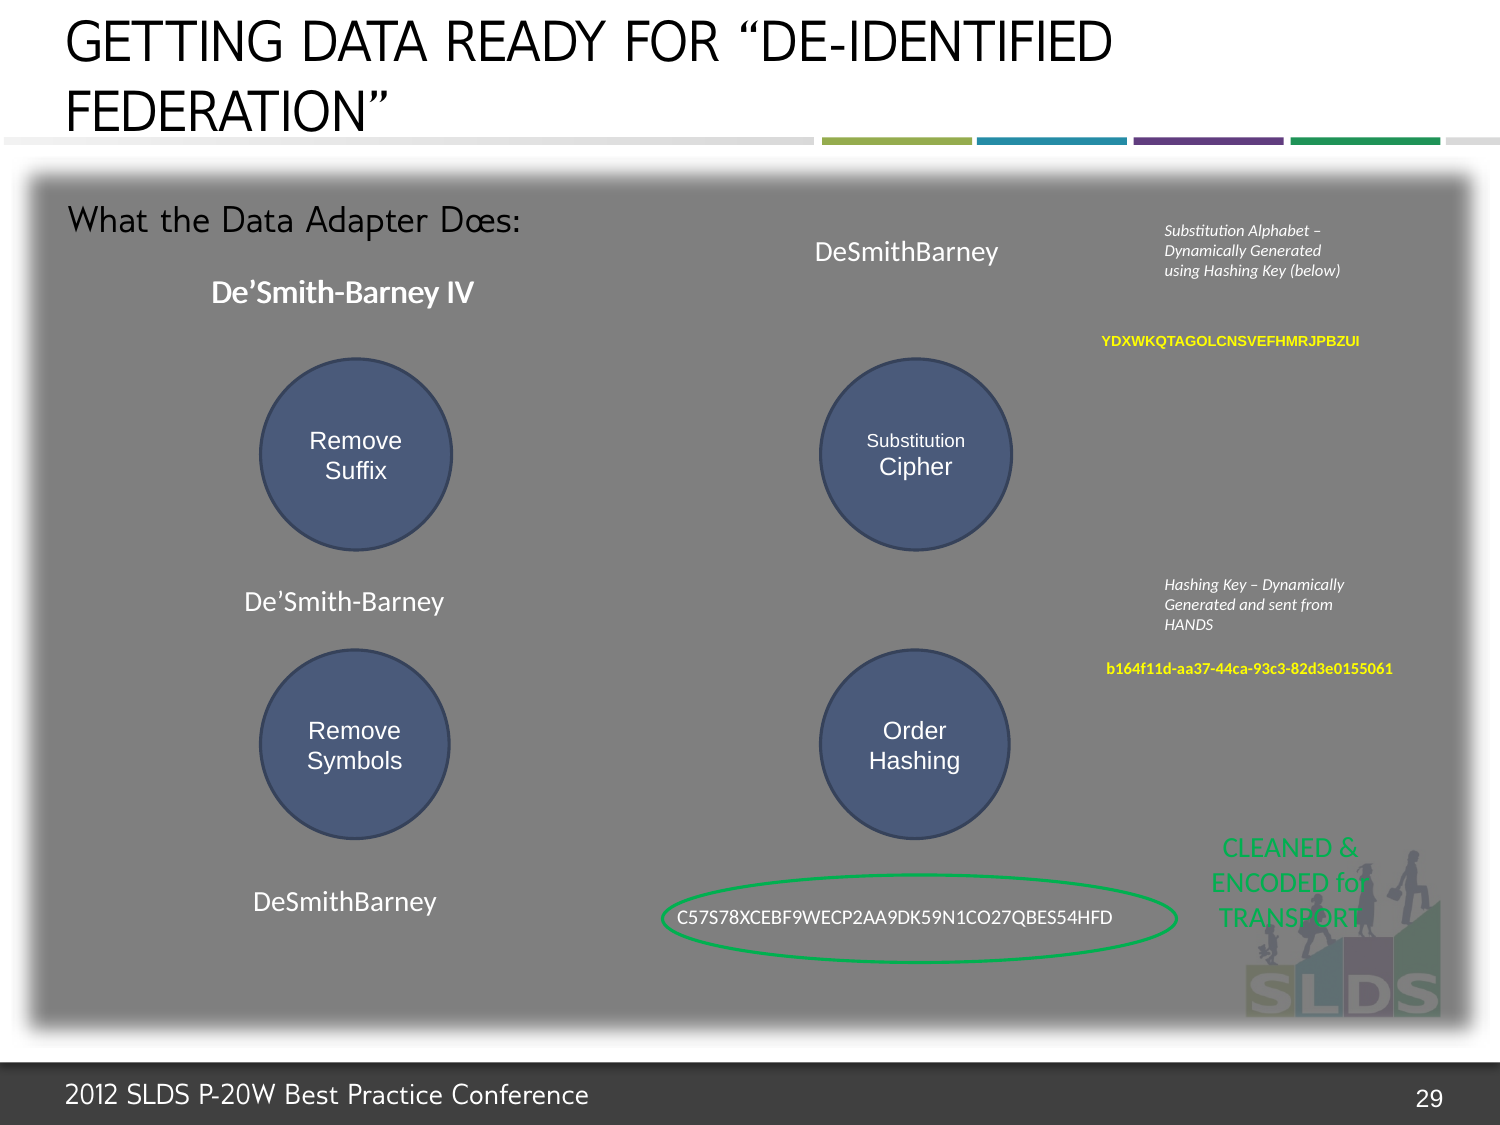

# Getting Data Ready for “De-Identified Federation”

What the Data Adapter Does:
Substitution Alphabet – Dynamically Generated using Hashing Key (below)
DeSmithBarney
De’Smith-Barney IV
De’Smith-Barney IV
YDXWKQTAGOLCNSVEFHMRJPBZUI
Substitution
Cipher
Remove Suffix
De’Smith-Barney
CSXBWPAKNOQSH
Hashing Key – Dynamically Generated and sent from HANDS
De’Smith-Barney
Order
Hashing
Remove Symbols
b164f11d-aa37-44ca-93c3-82d3e0155061
DeSmithBarney
C57S78XCEBF9WECP2AA9DK59N1CO27QBES54HFD
CLEANED & ENCODED for TRANSPORT
DeSmithBarney

C57S78XCEBF9WECP2AA9DK59N1CO27QBES54HFD
29